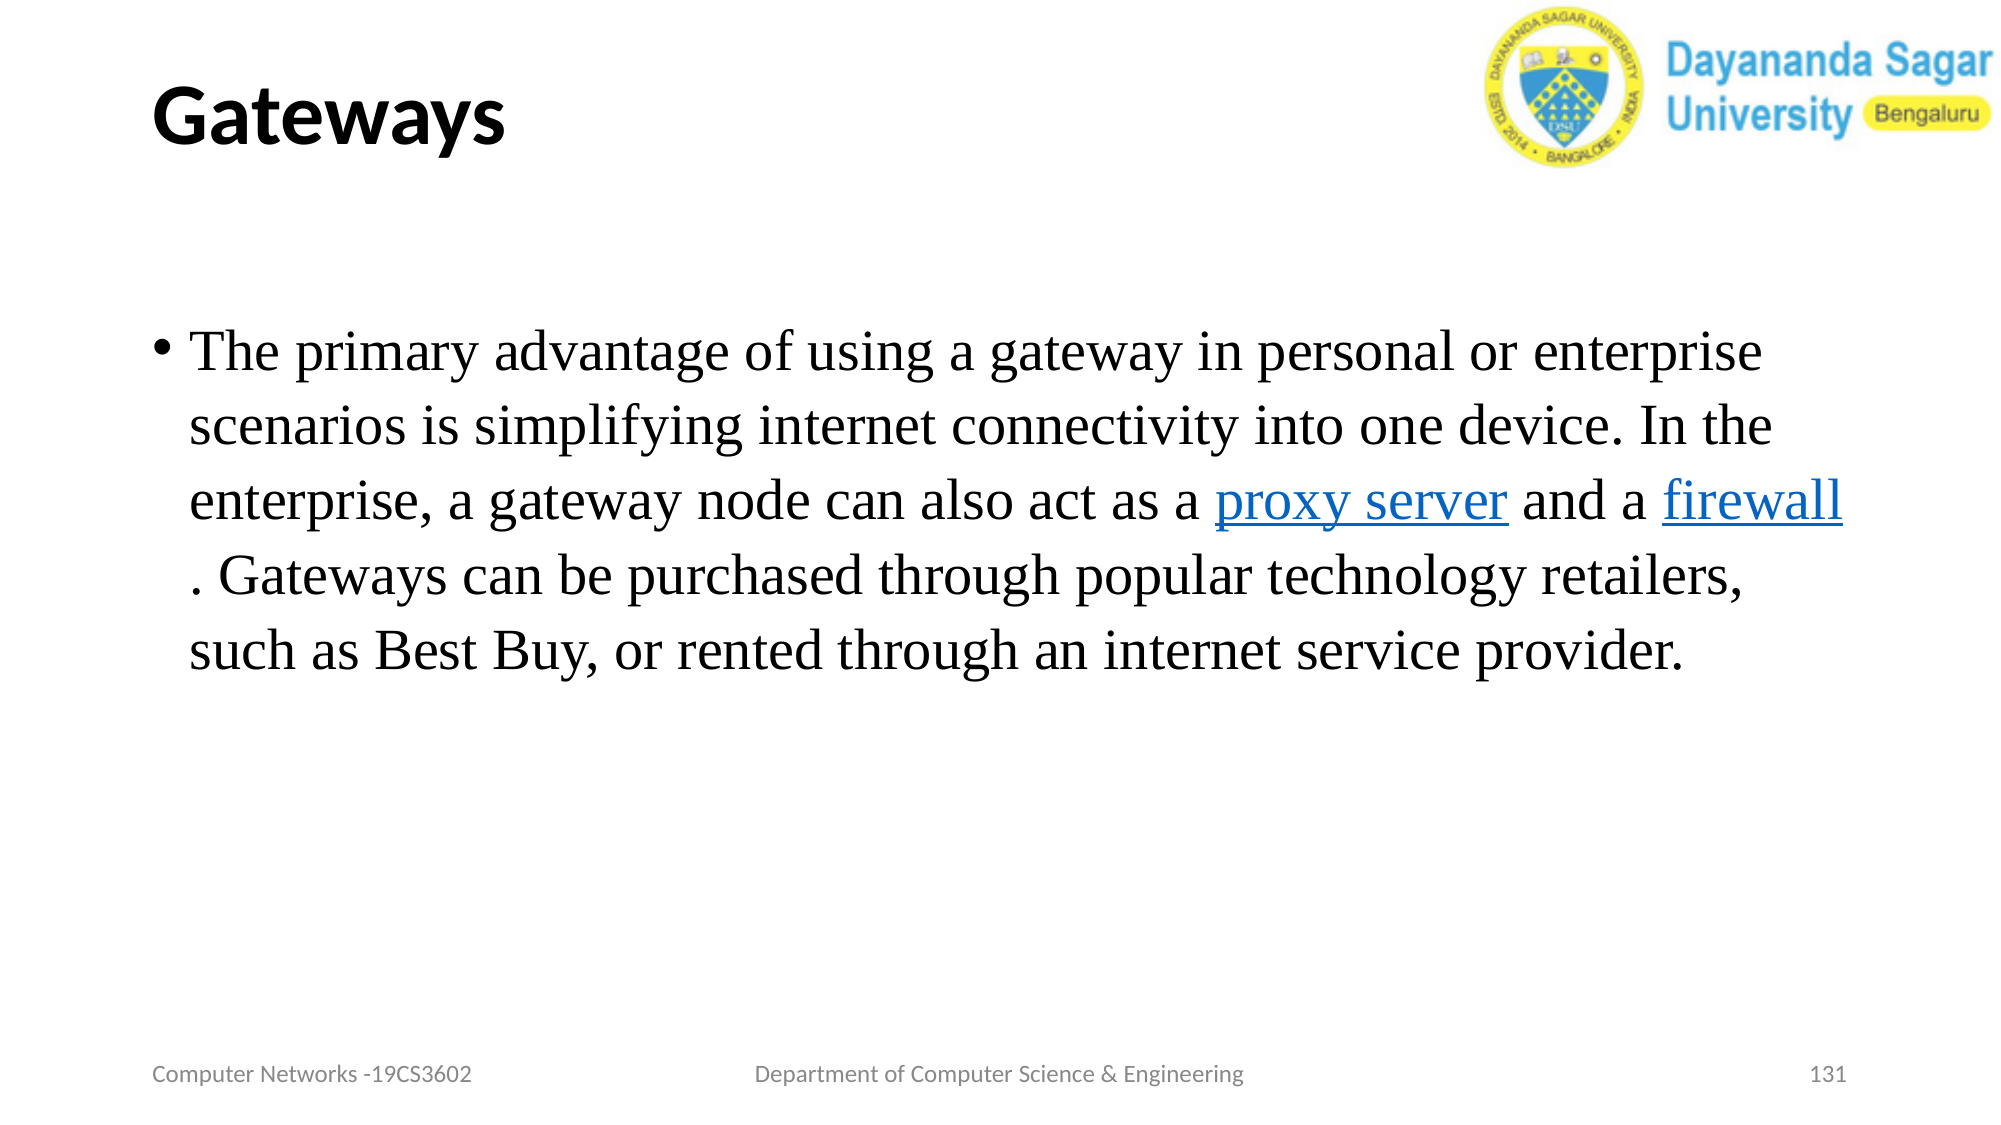

# Gateways
The primary advantage of using a gateway in personal or enterprise scenarios is simplifying internet connectivity into one device. In the enterprise, a gateway node can also act as a proxy server and a firewall. Gateways can be purchased through popular technology retailers, such as Best Buy, or rented through an internet service provider.
Computer Networks -19CS3602
Department of Computer Science & Engineering
131